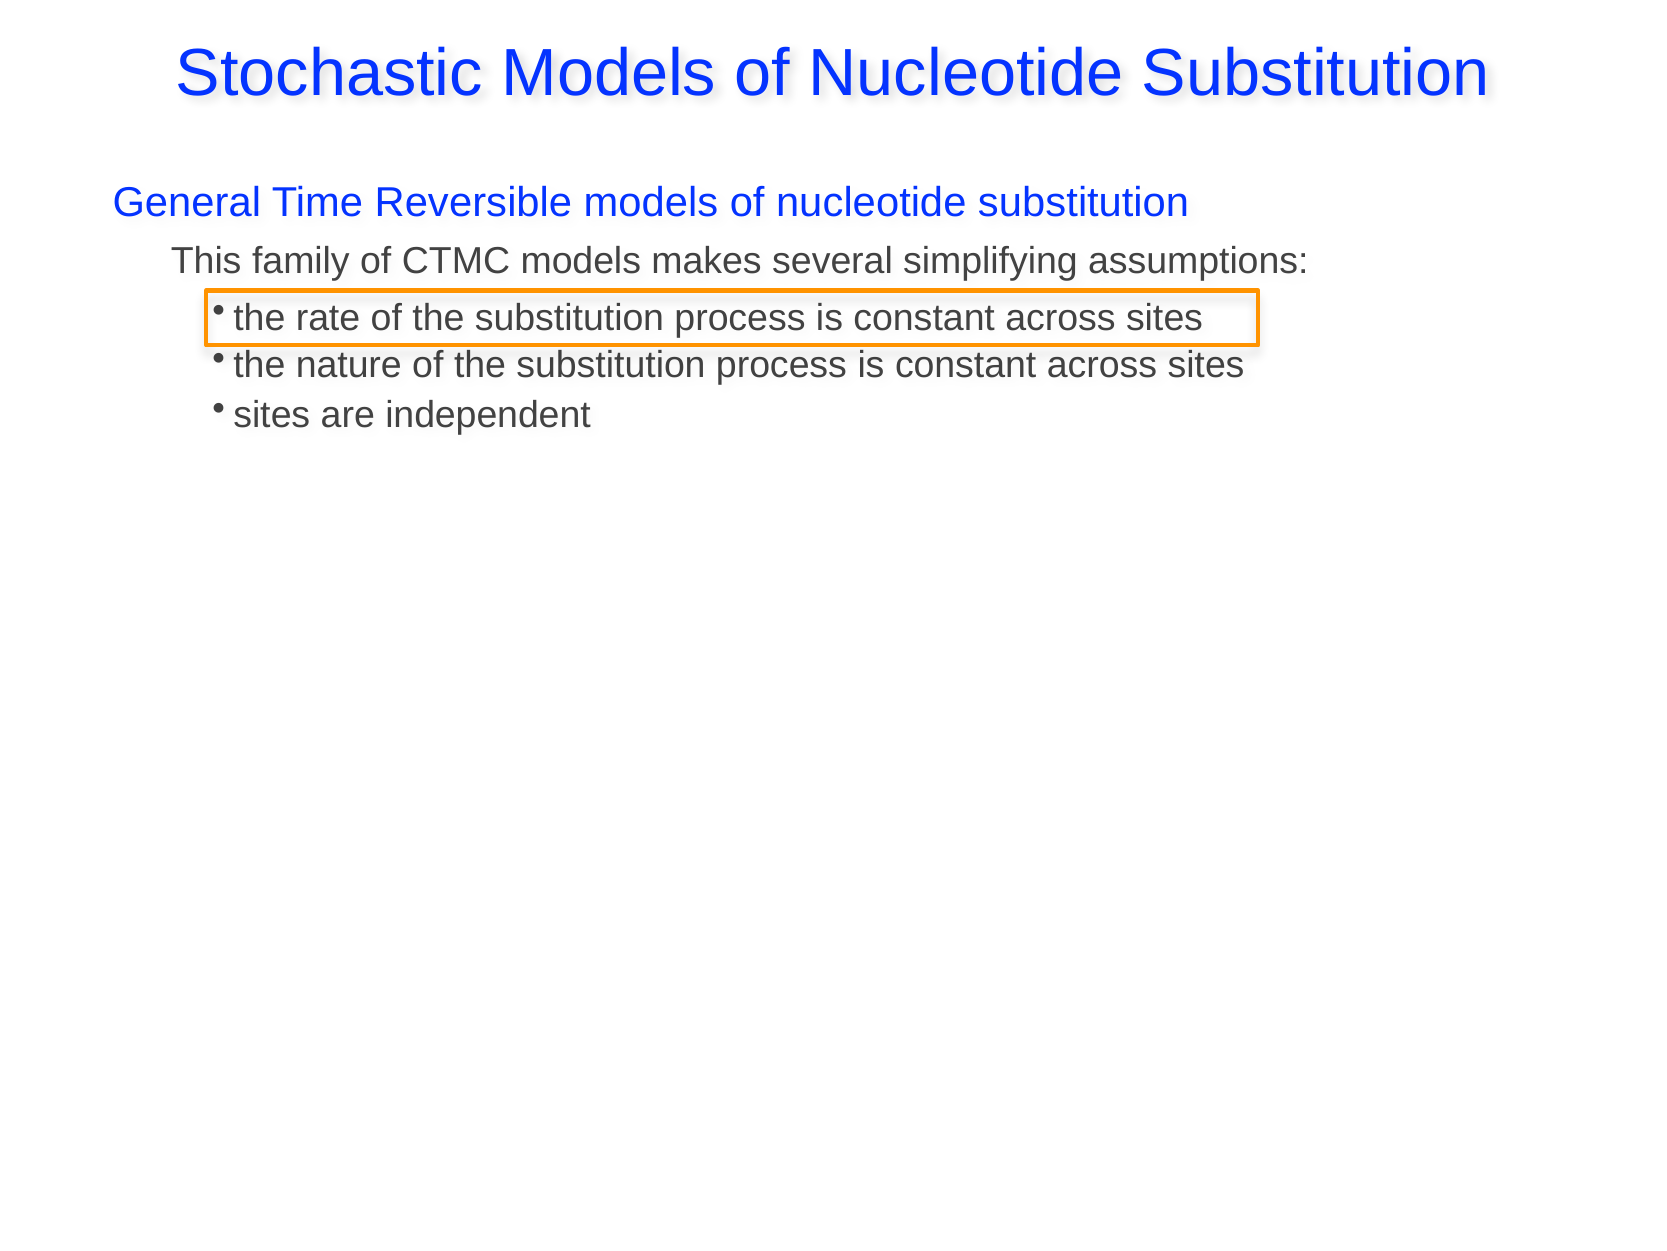

Stochastic Models of Nucleotide Substitution
General Time Reversible models of nucleotide substitution
This family of CTMC models makes several simplifying assumptions:
the rate of the substitution process is constant across sites

the nature of the substitution process is constant across sites
sites are independent